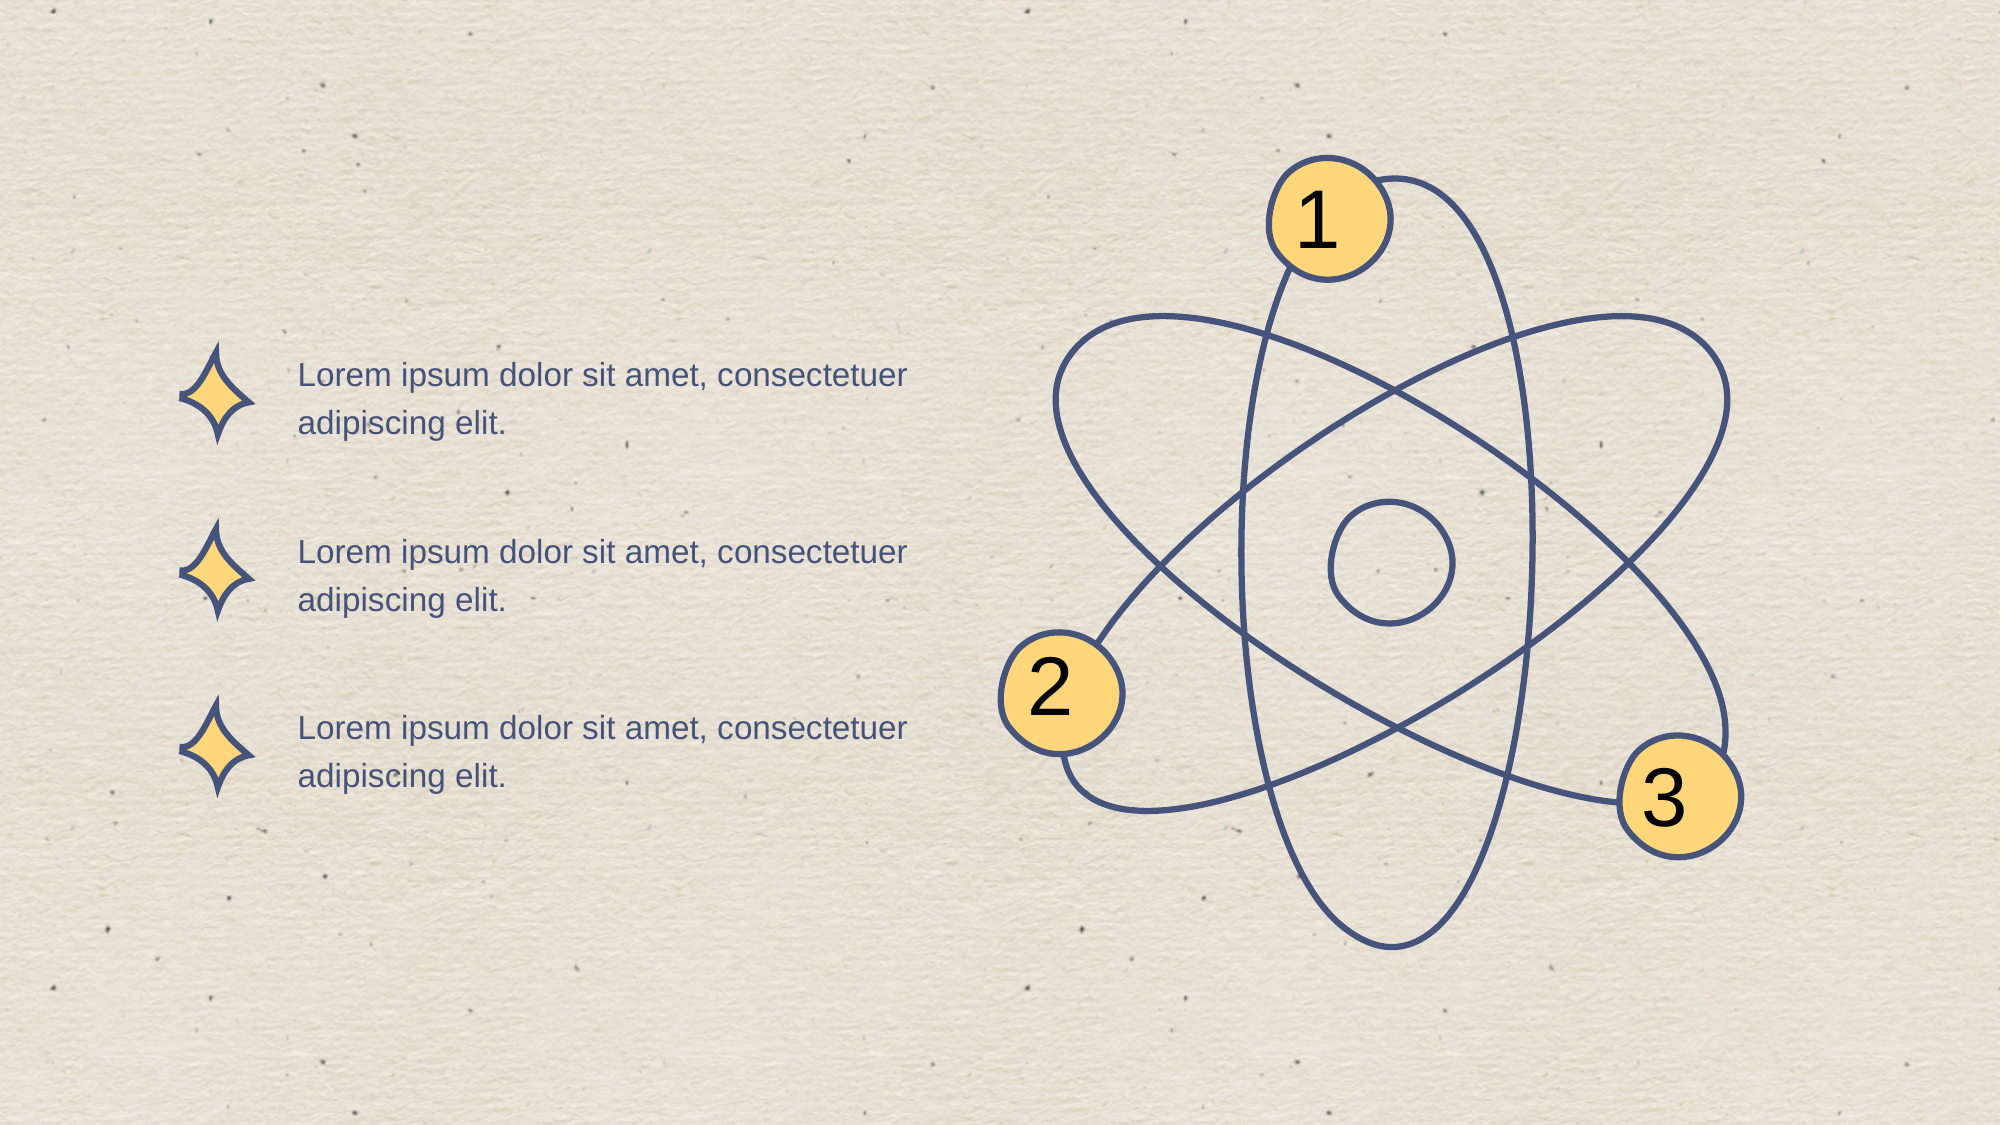

1

Lorem ipsum dolor sit amet, consectetuer adipiscing elit.

Lorem ipsum dolor sit amet, consectetuer adipiscing elit.

2

Lorem ipsum dolor sit amet, consectetuer adipiscing elit.

3